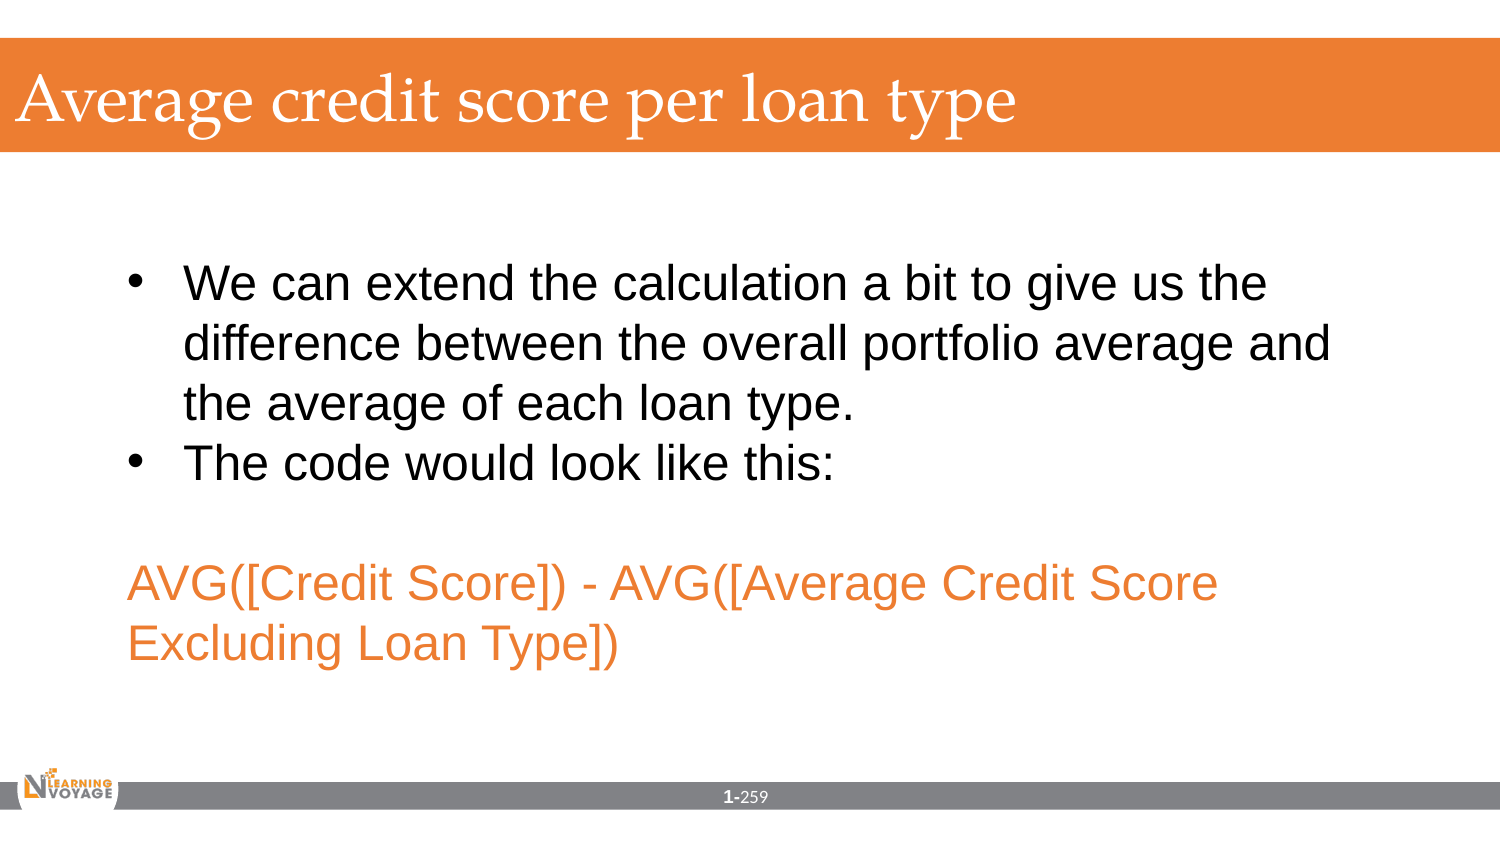

Average credit score per loan type
We can extend the calculation a bit to give us the difference between the overall portfolio average and the average of each loan type.
The code would look like this:

AVG([Credit Score]) - AVG([Average Credit Score Excluding Loan Type])
1-259